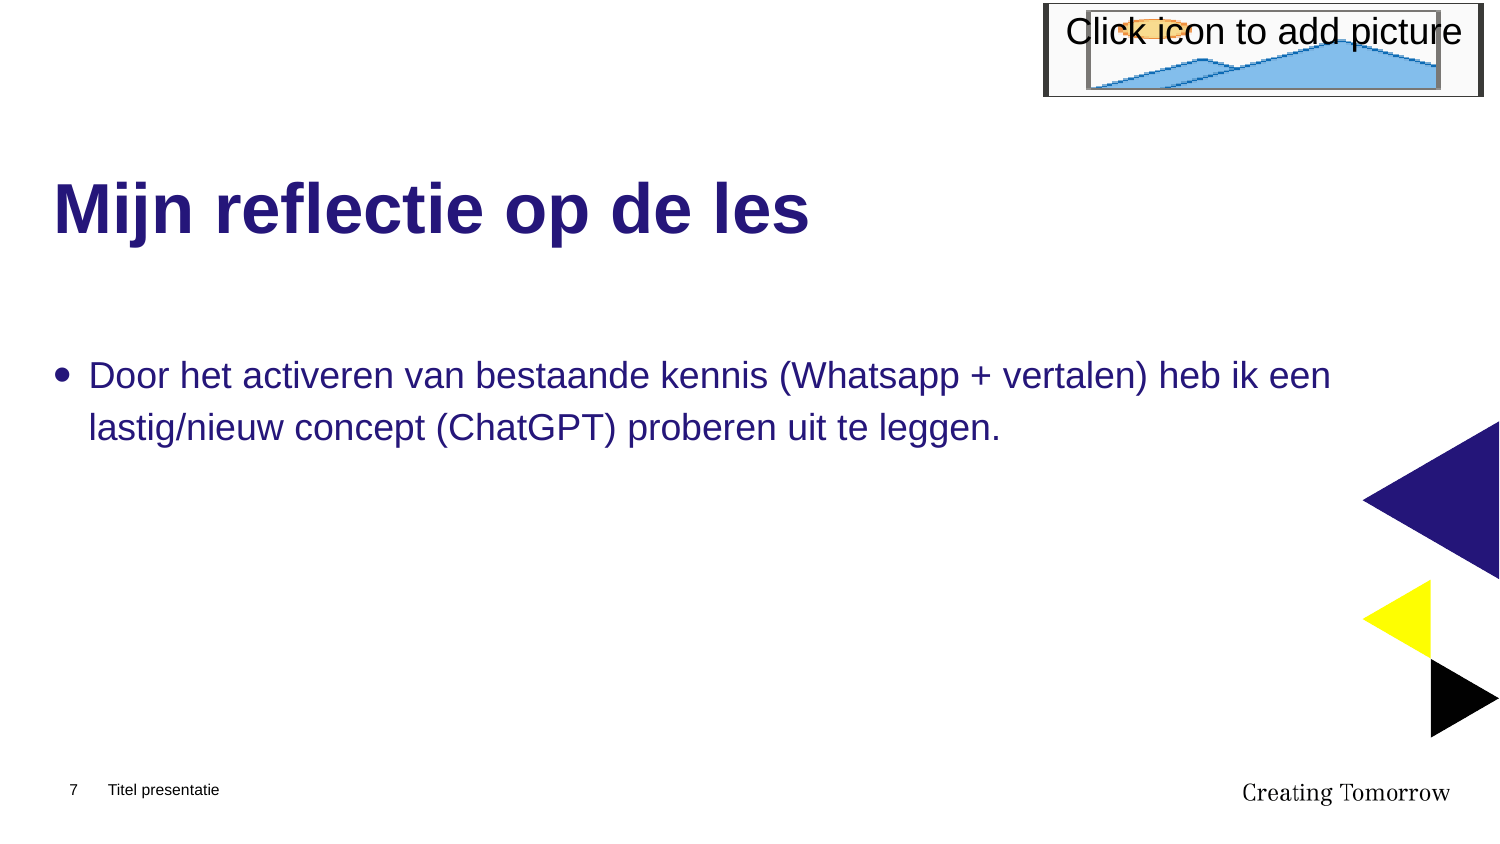

# Mijn reflectie op de les
Door het activeren van bestaande kennis (Whatsapp + vertalen) heb ik een lastig/nieuw concept (ChatGPT) proberen uit te leggen.

7
Titel presentatie